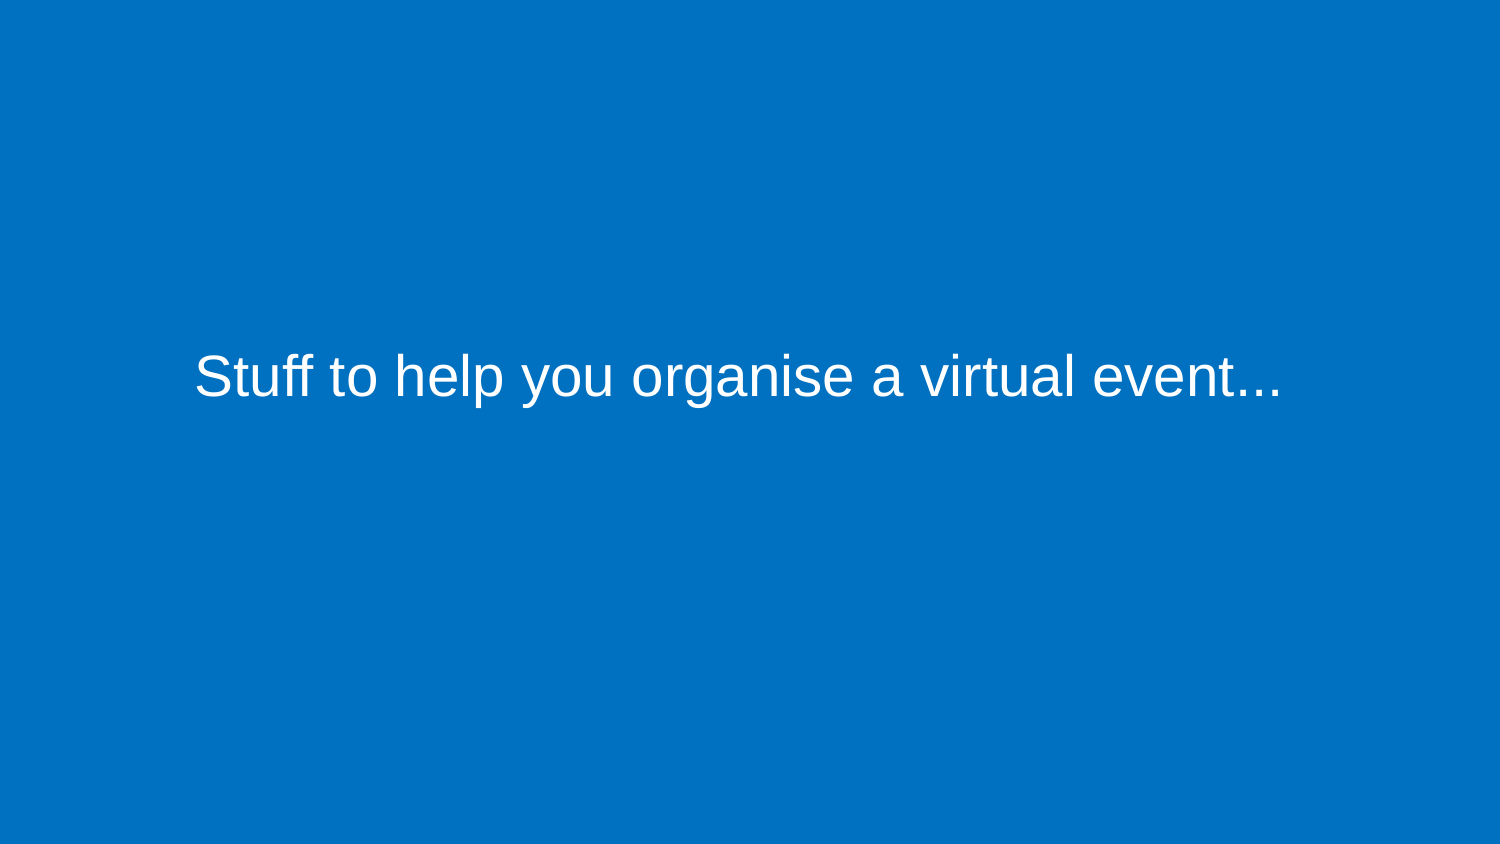

Stuff to help you organise a virtual event...